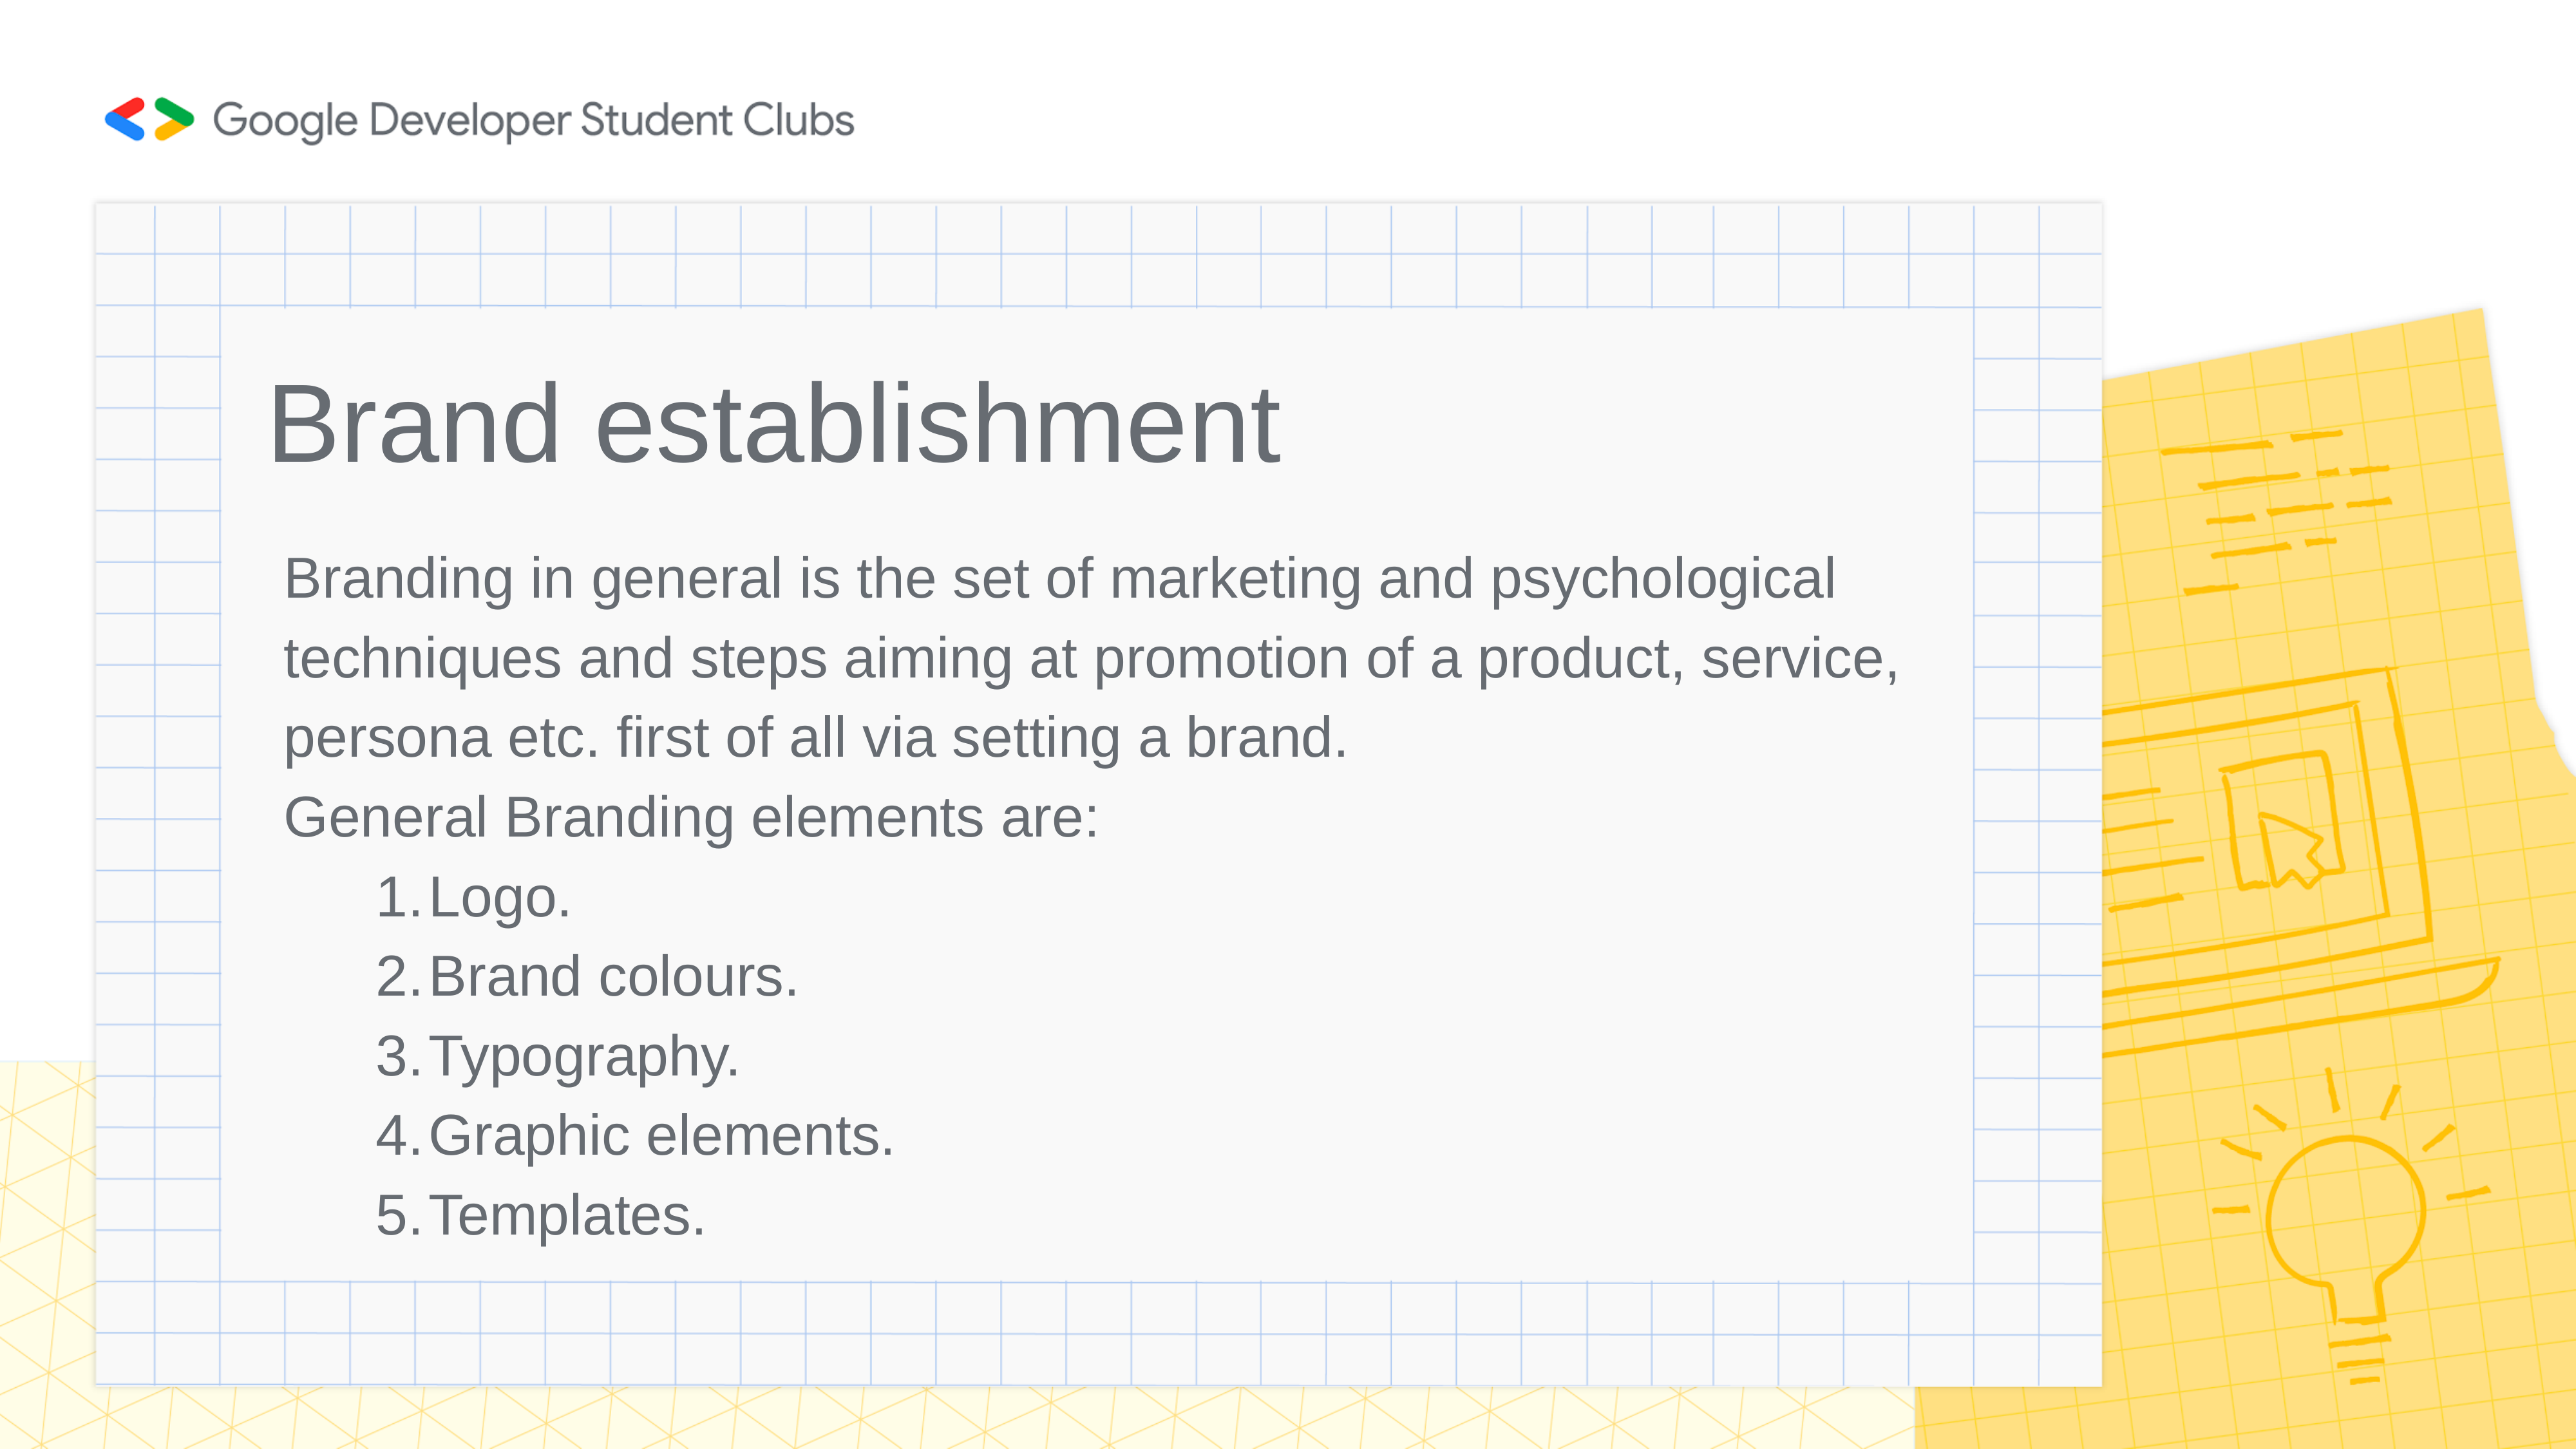

# Brand establishment
Branding in general is the set of marketing and psychological techniques and steps aiming at promotion of a product, service, persona etc. first of all via setting a brand.
General Branding elements are:
Logo.
Brand colours.
Typography.
Graphic elements.
Templates.